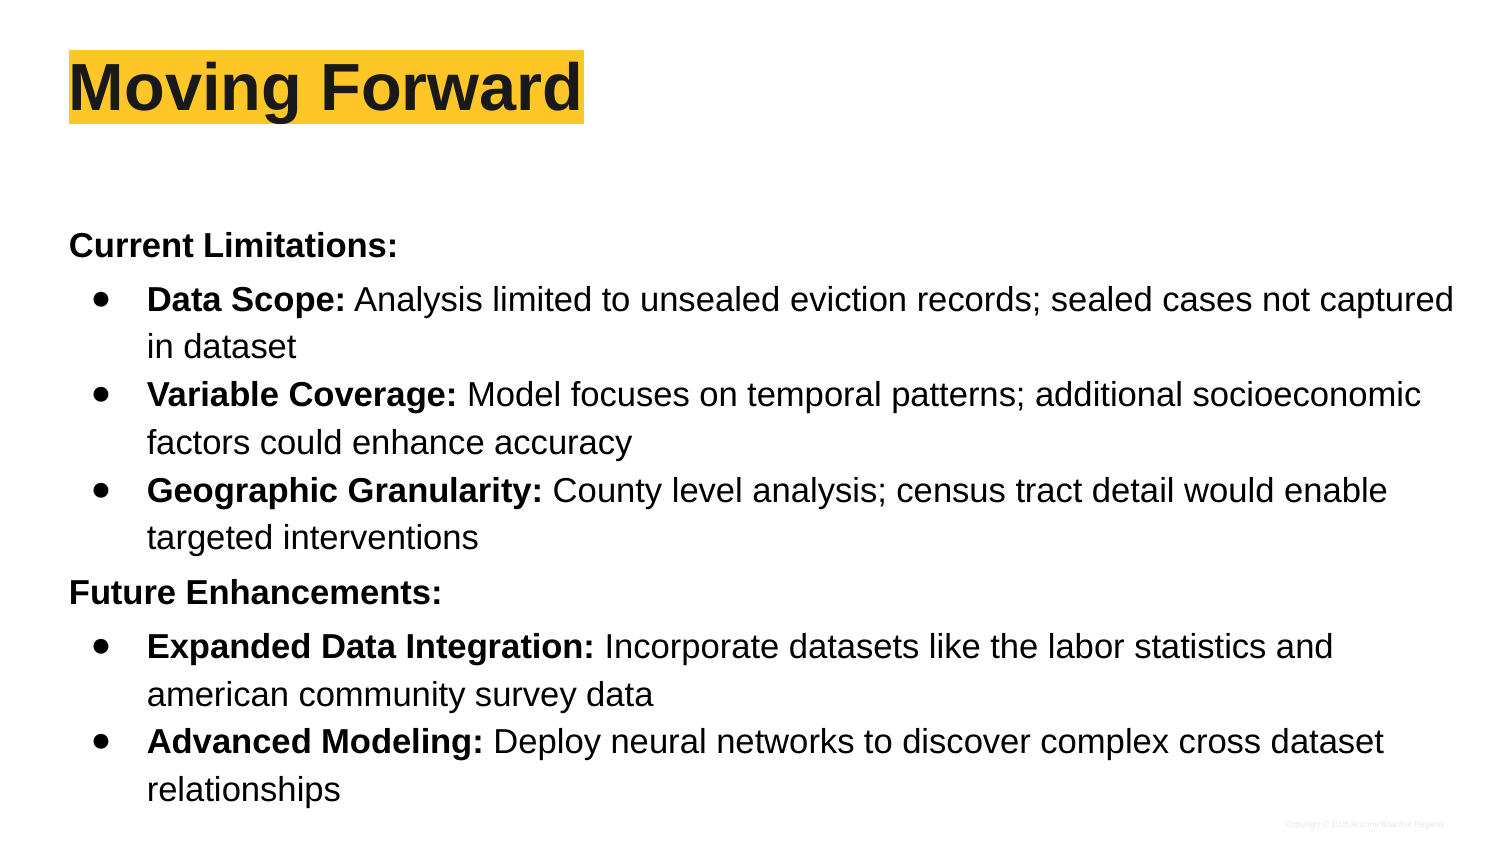

# Moving Forward
Current Limitations:
Data Scope: Analysis limited to unsealed eviction records; sealed cases not captured in dataset
Variable Coverage: Model focuses on temporal patterns; additional socioeconomic factors could enhance accuracy
Geographic Granularity: County level analysis; census tract detail would enable targeted interventions
Future Enhancements:
Expanded Data Integration: Incorporate datasets like the labor statistics and american community survey data
Advanced Modeling: Deploy neural networks to discover complex cross dataset relationships